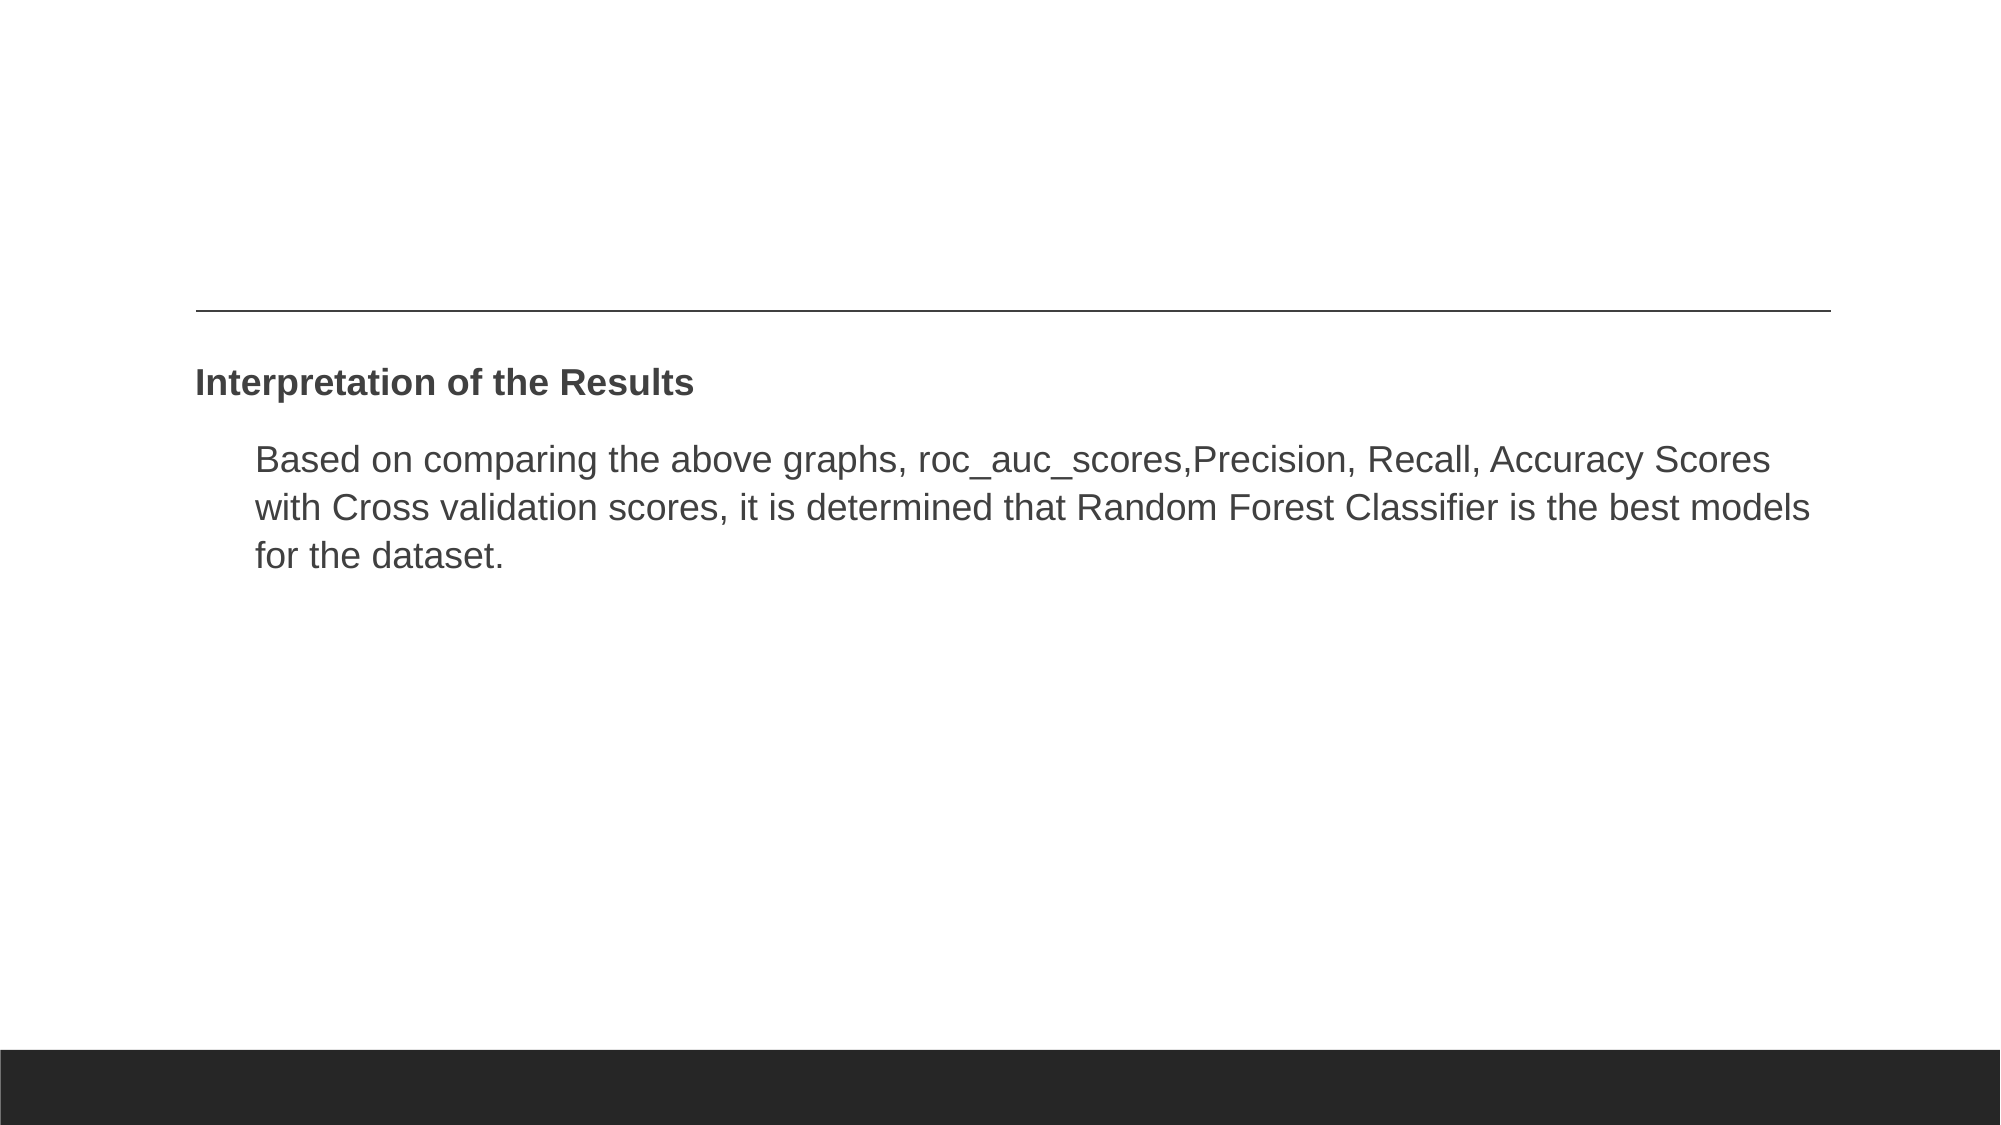

#
Interpretation of the Results
Based on comparing the above graphs, roc_auc_scores,Precision, Recall, Accuracy Scores with Cross validation scores, it is determined that Random Forest Classifier is the best models for the dataset.